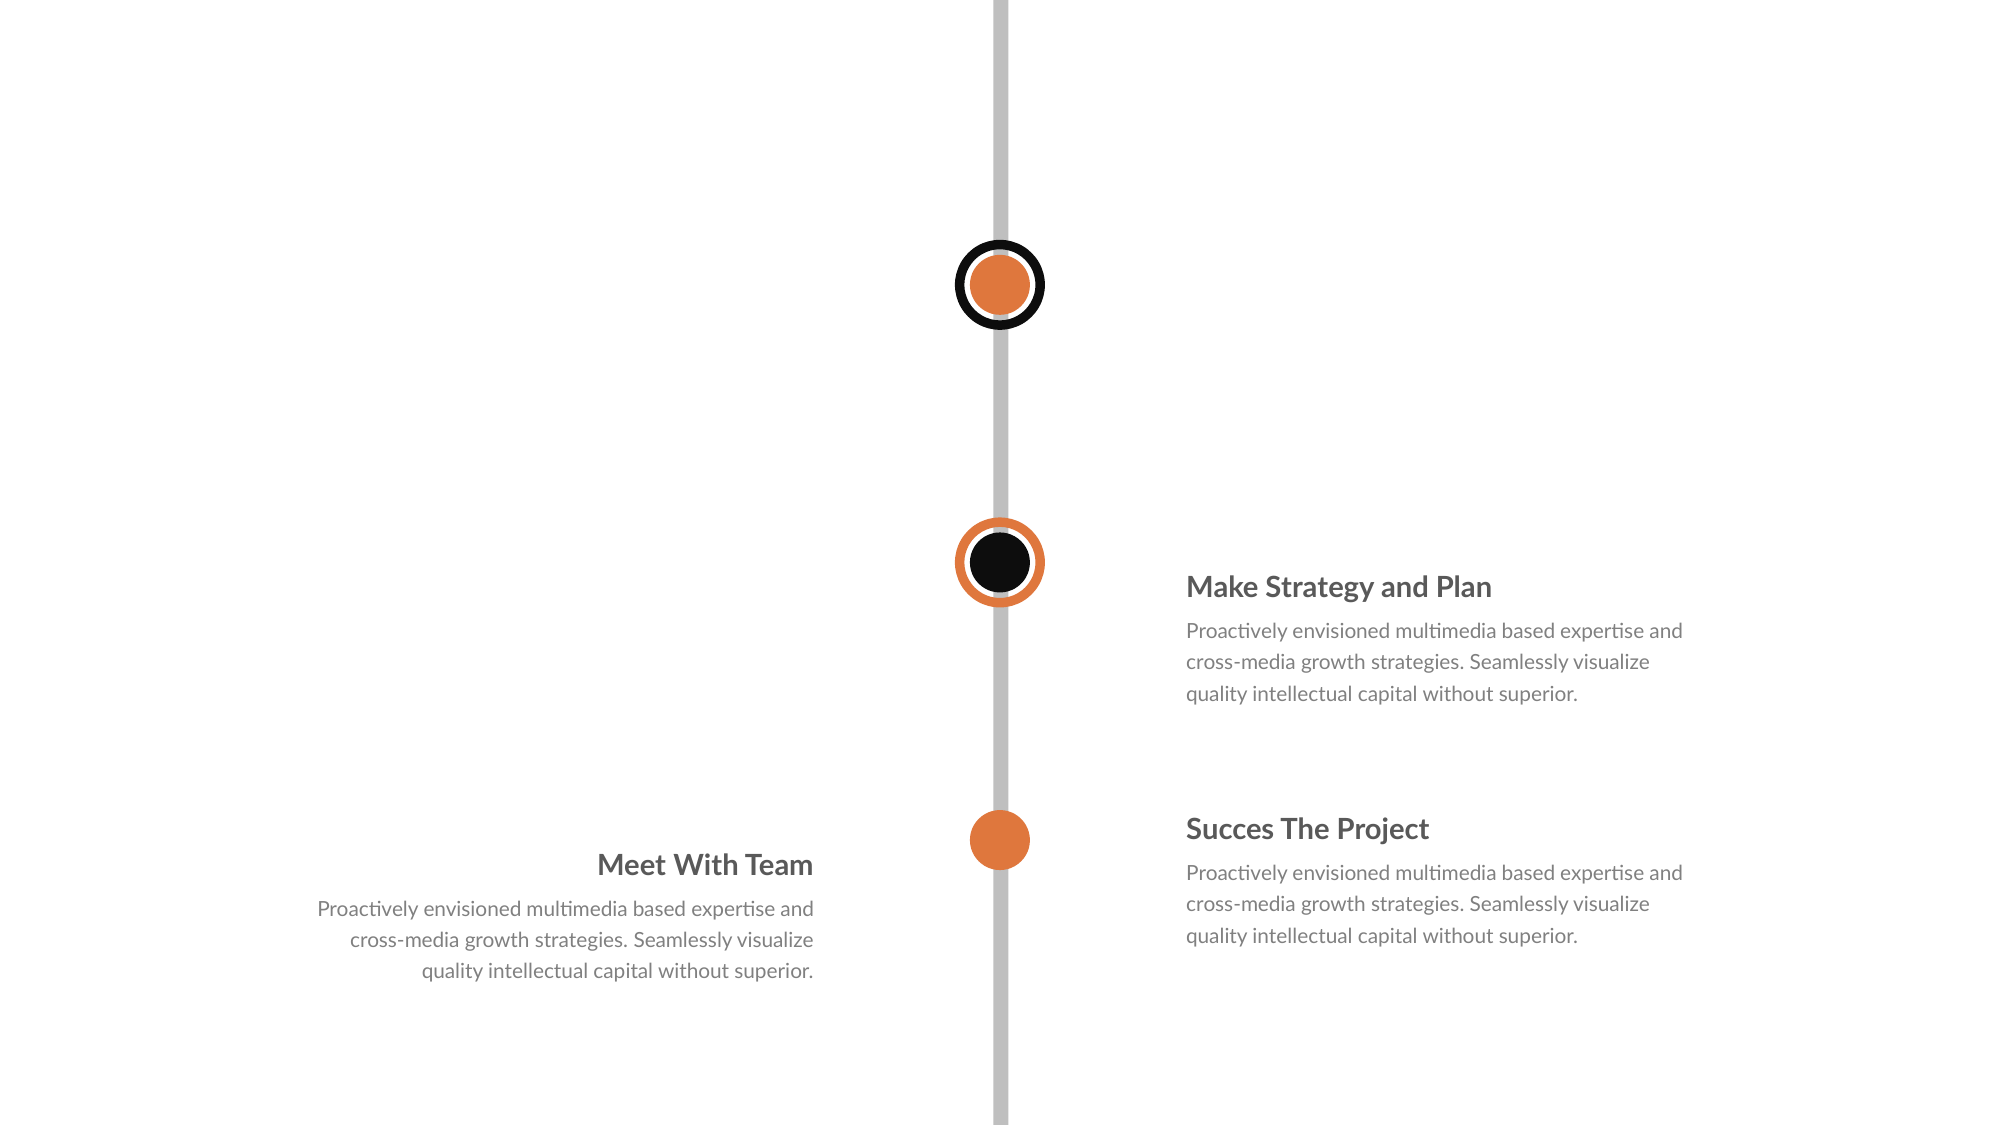

Make Strategy and Plan
Proactively envisioned multimedia based expertise and cross-media growth strategies. Seamlessly visualize quality intellectual capital without superior.

Succes The Project
Meet With Team
Proactively envisioned multimedia based expertise and cross-media growth strategies. Seamlessly visualize quality intellectual capital without superior.
Proactively envisioned multimedia based expertise and cross-media growth strategies. Seamlessly visualize quality intellectual capital without superior.